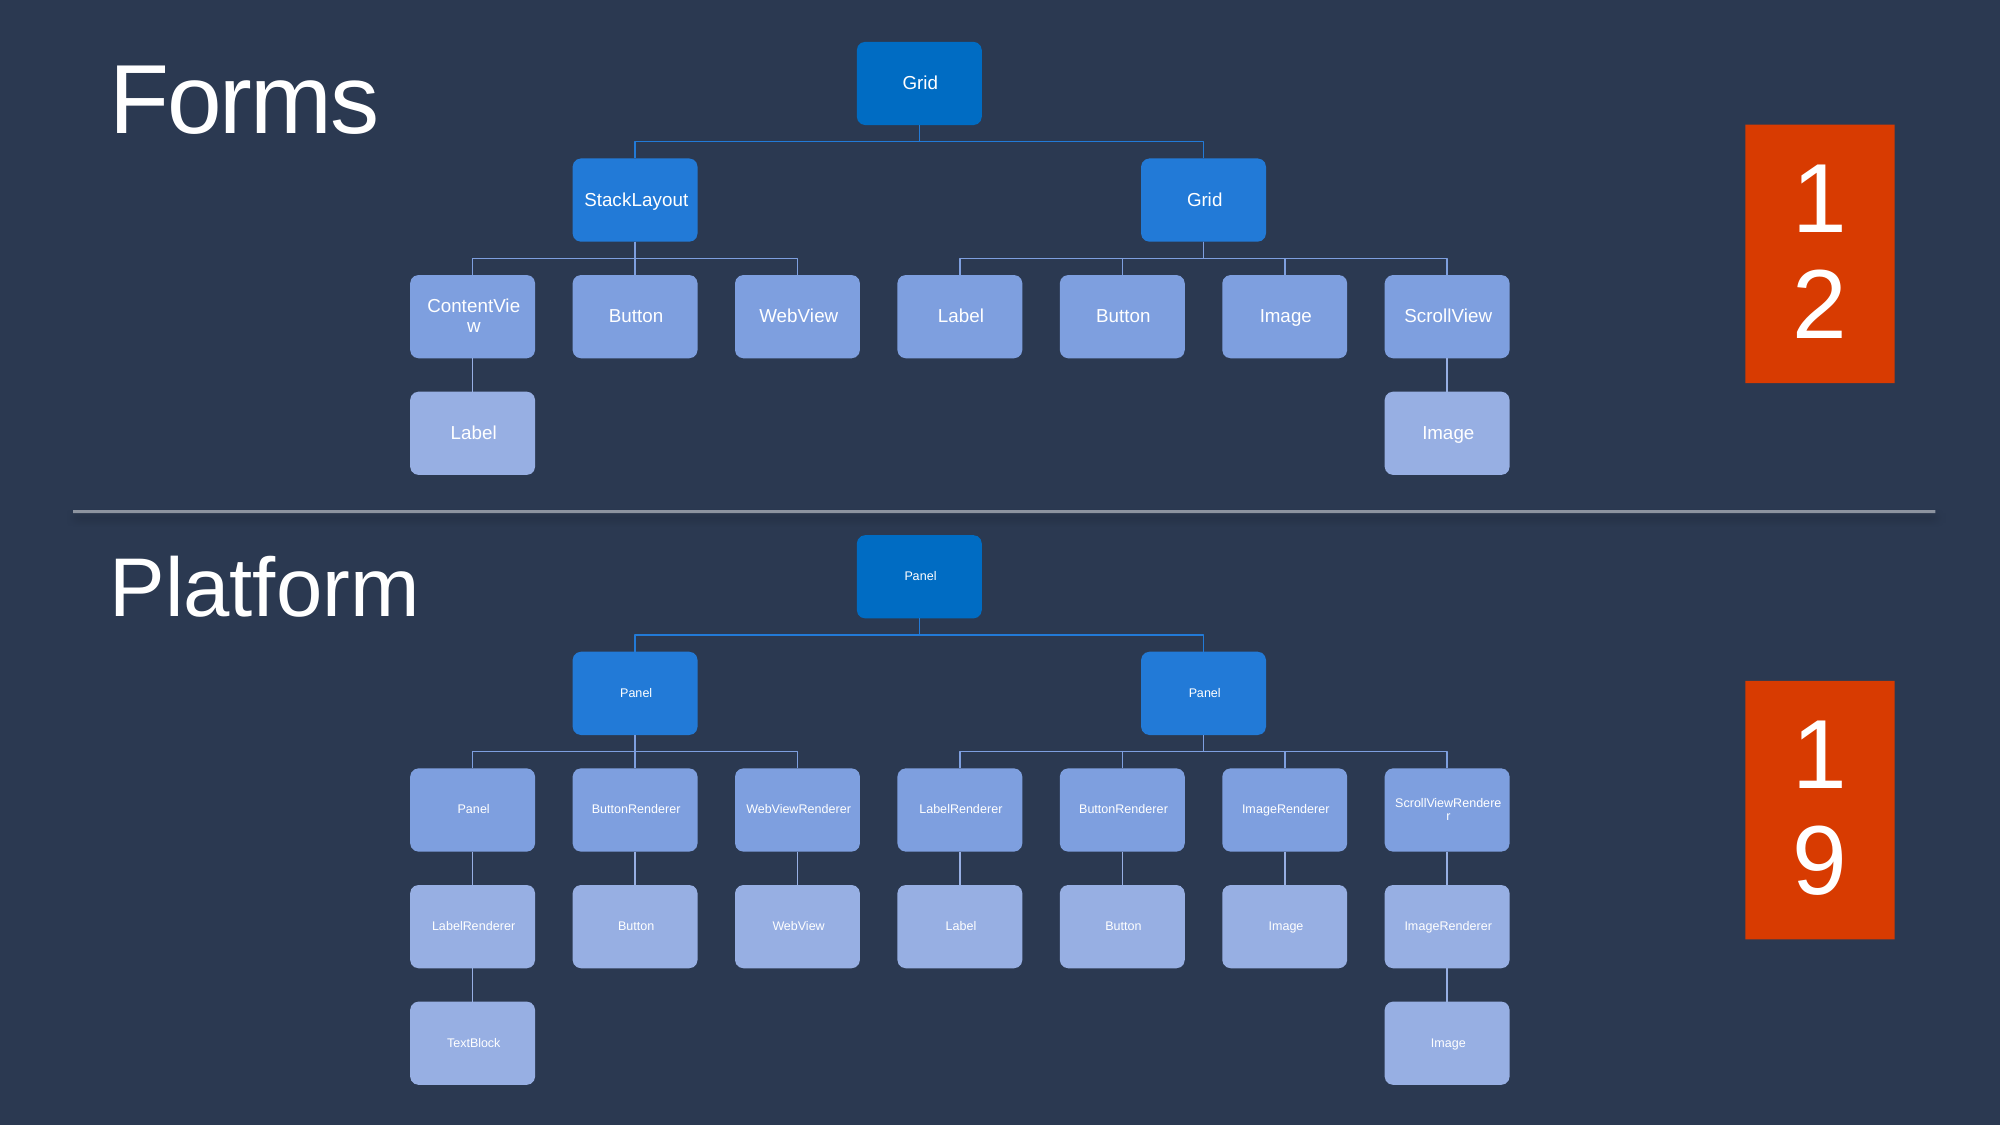

Grid
StackLayout
ContentView
Label
Button
WebView
Grid
Label
Button
Image
ScrollView
Image
# Forms
12
Platform
Panel
Panel
Panel
LabelRenderer
TextBlock
ButtonRenderer
Button
WebViewRenderer
WebView
Panel
LabelRenderer
Label
ButtonRenderer
Button
ImageRenderer
Image
ScrollViewRenderer
ImageRenderer
Image
19